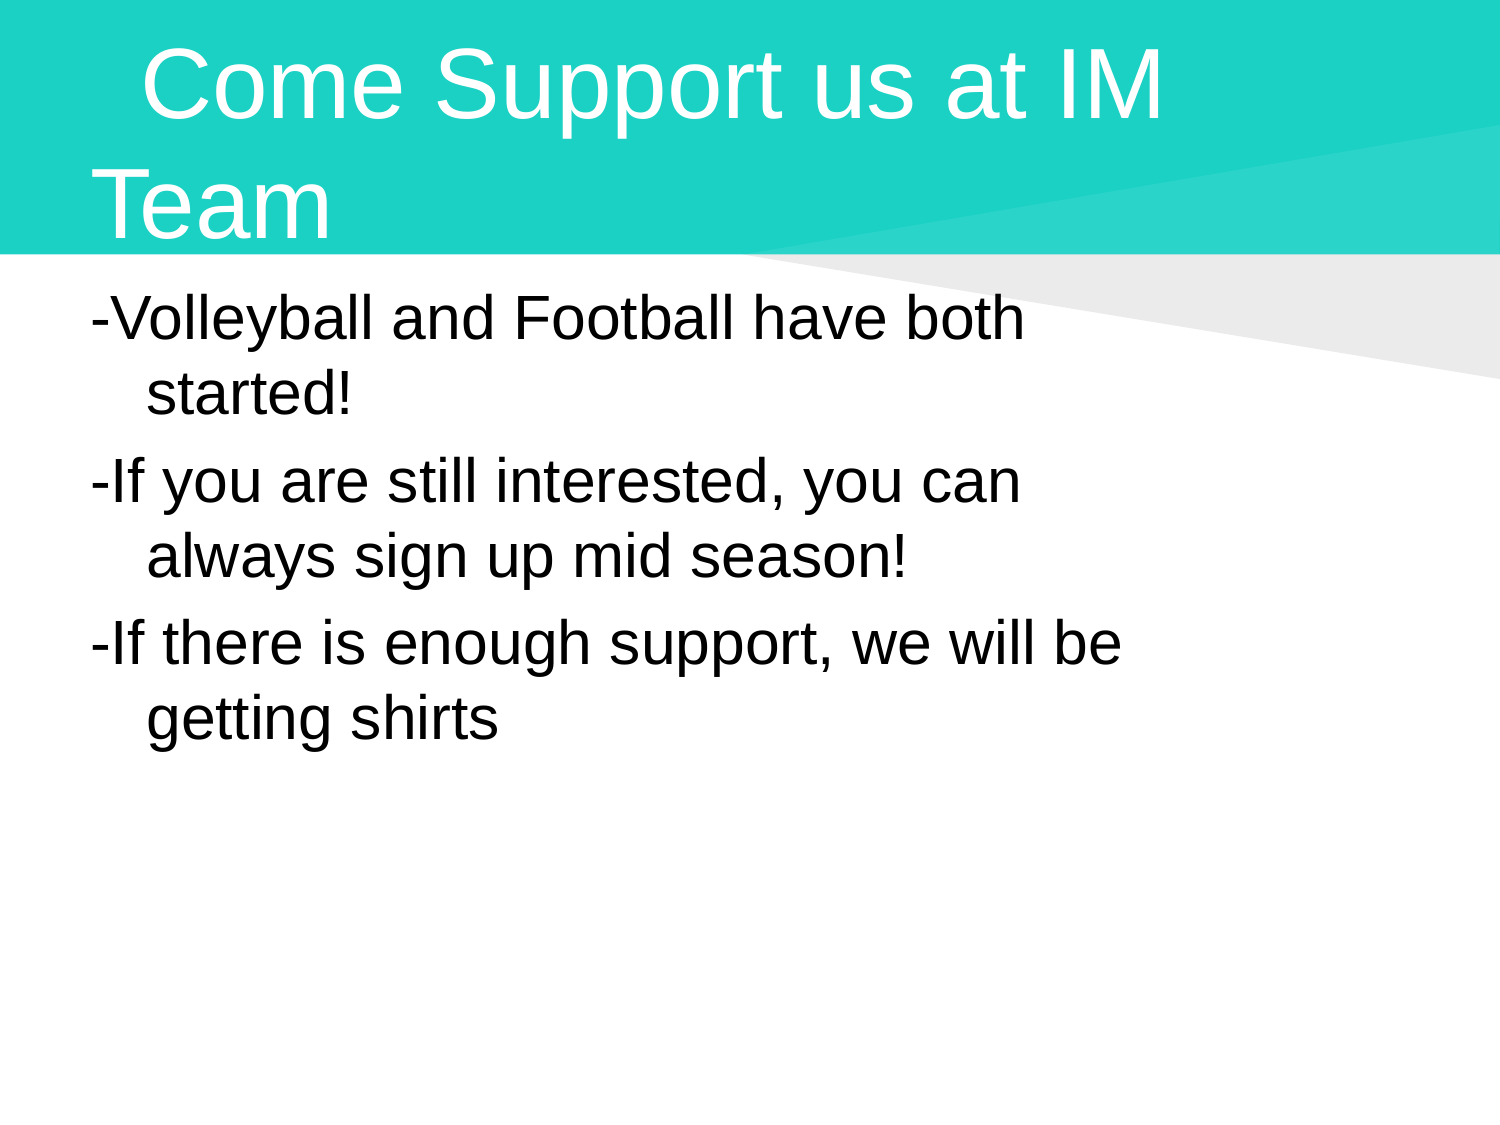

# Come Support us at IM Team
-Volleyball and Football have both started!
-If you are still interested, you can always sign up mid season!
-If there is enough support, we will be getting shirts